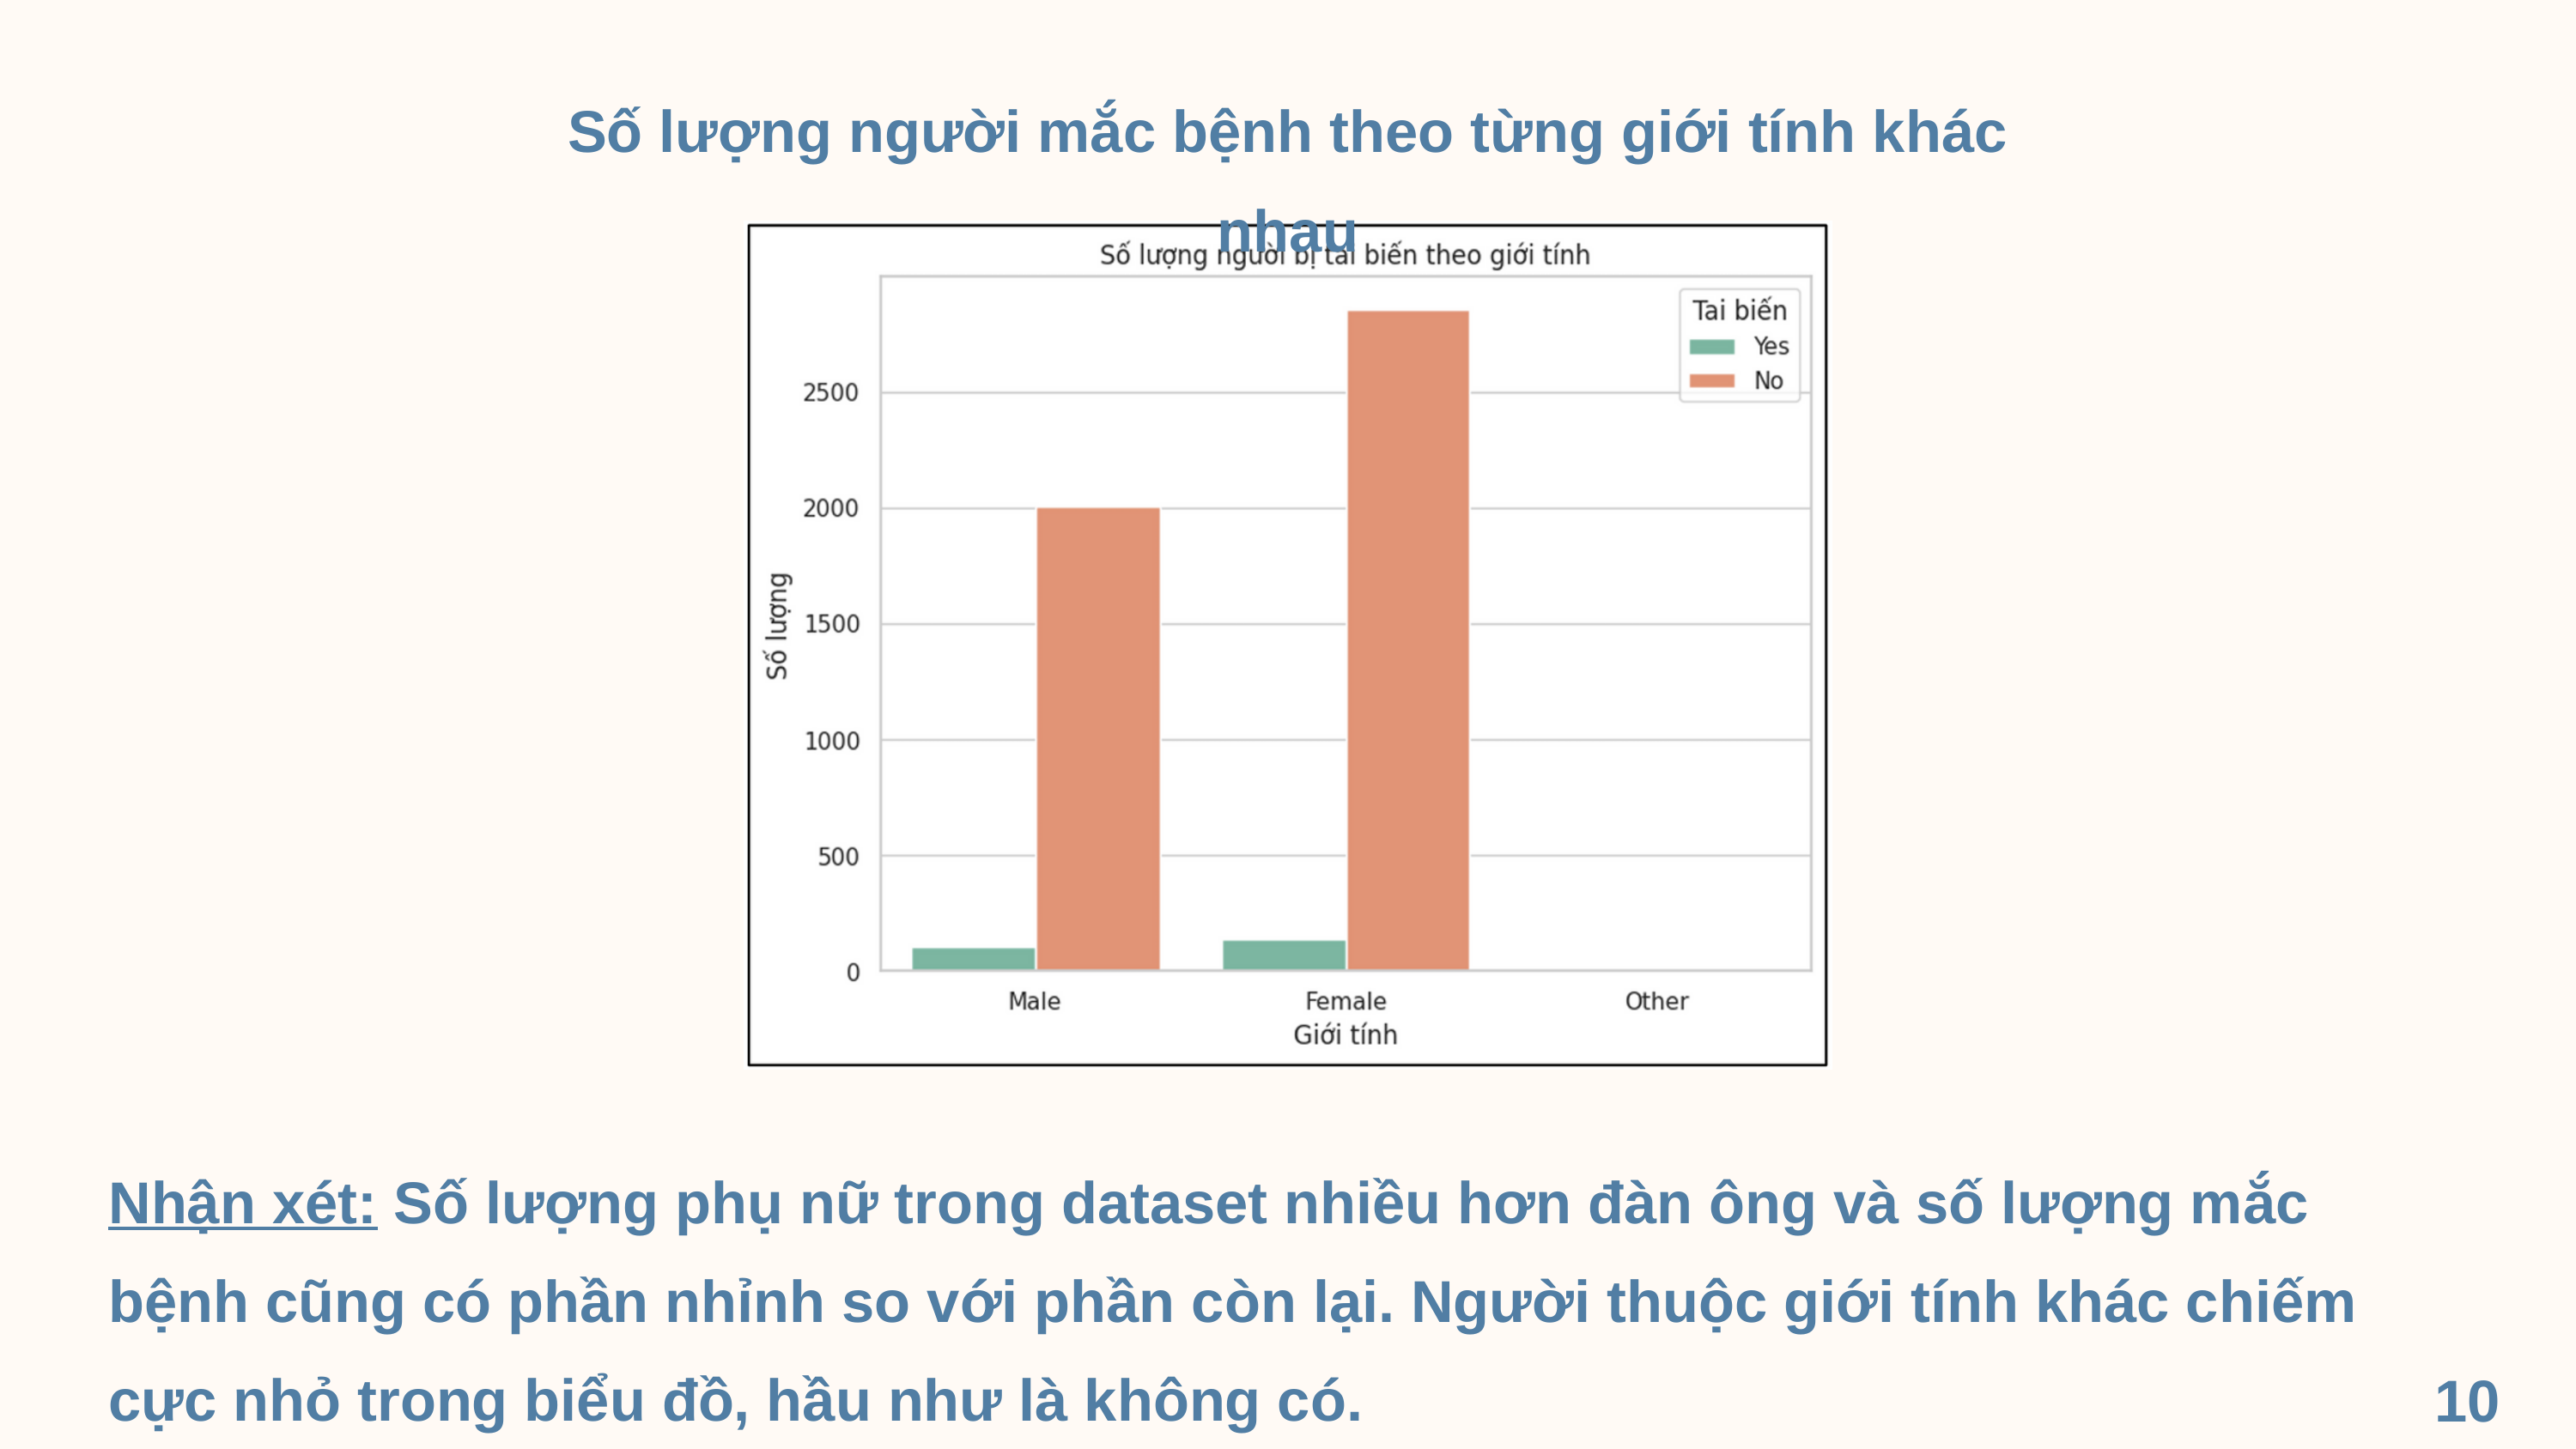

Số lượng người mắc bệnh theo từng giới tính khác nhau

Nhận xét: Số lượng phụ nữ trong dataset nhiều hơn đàn ông và số lượng mắc bệnh cũng có phần nhỉnh so với phần còn lại. Người thuộc giới tính khác chiếm cực nhỏ trong biểu đồ, hầu như là không có.
10